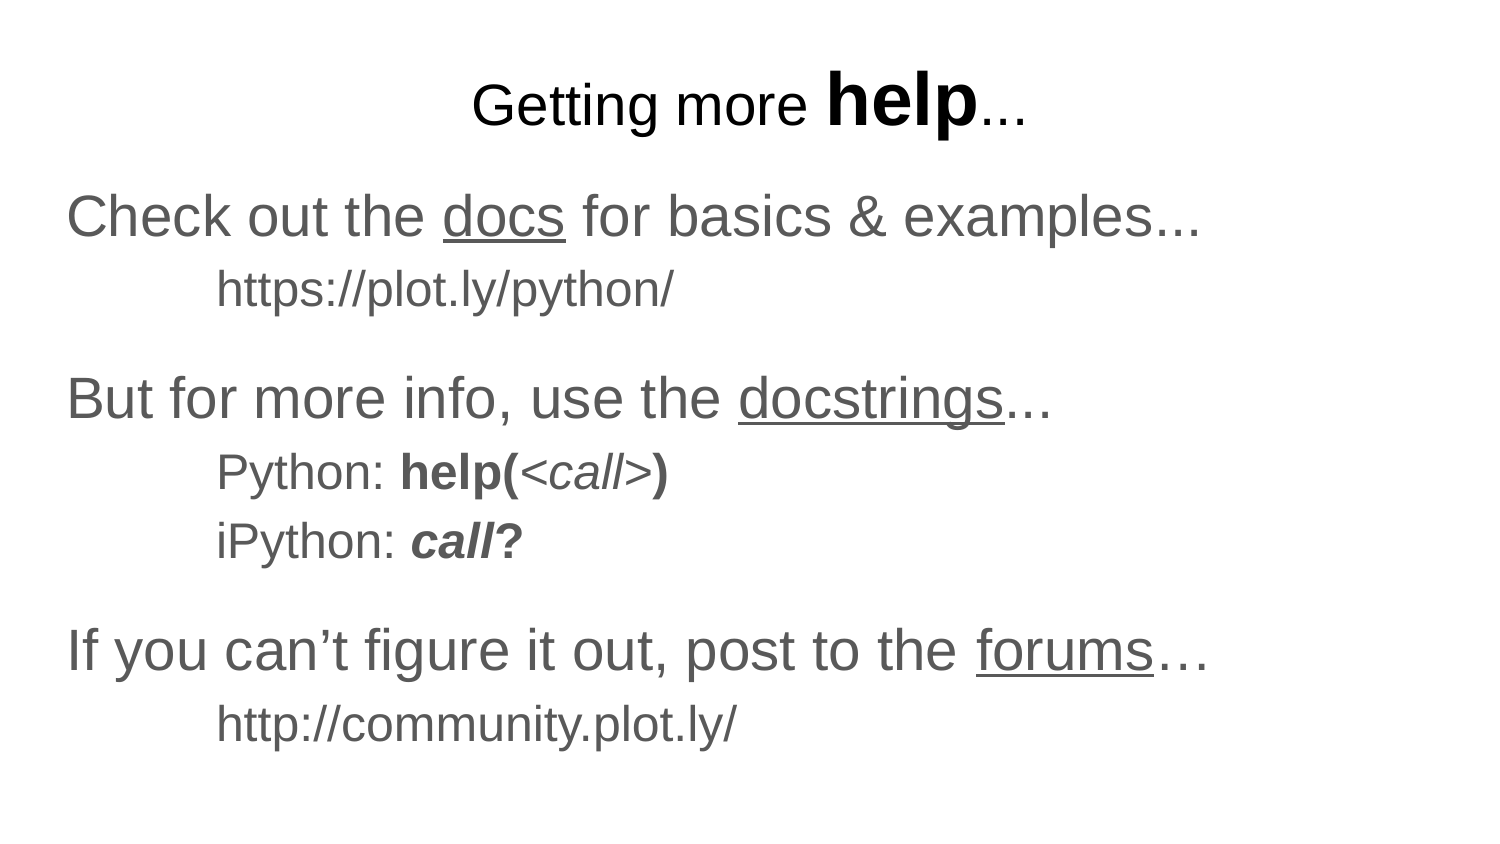

# Getting more help...
Check out the docs for basics & examples...
	https://plot.ly/python/
But for more info, use the docstrings...
	Python: help(<call>)
	iPython: call?
If you can’t figure it out, post to the forums…
	http://community.plot.ly/